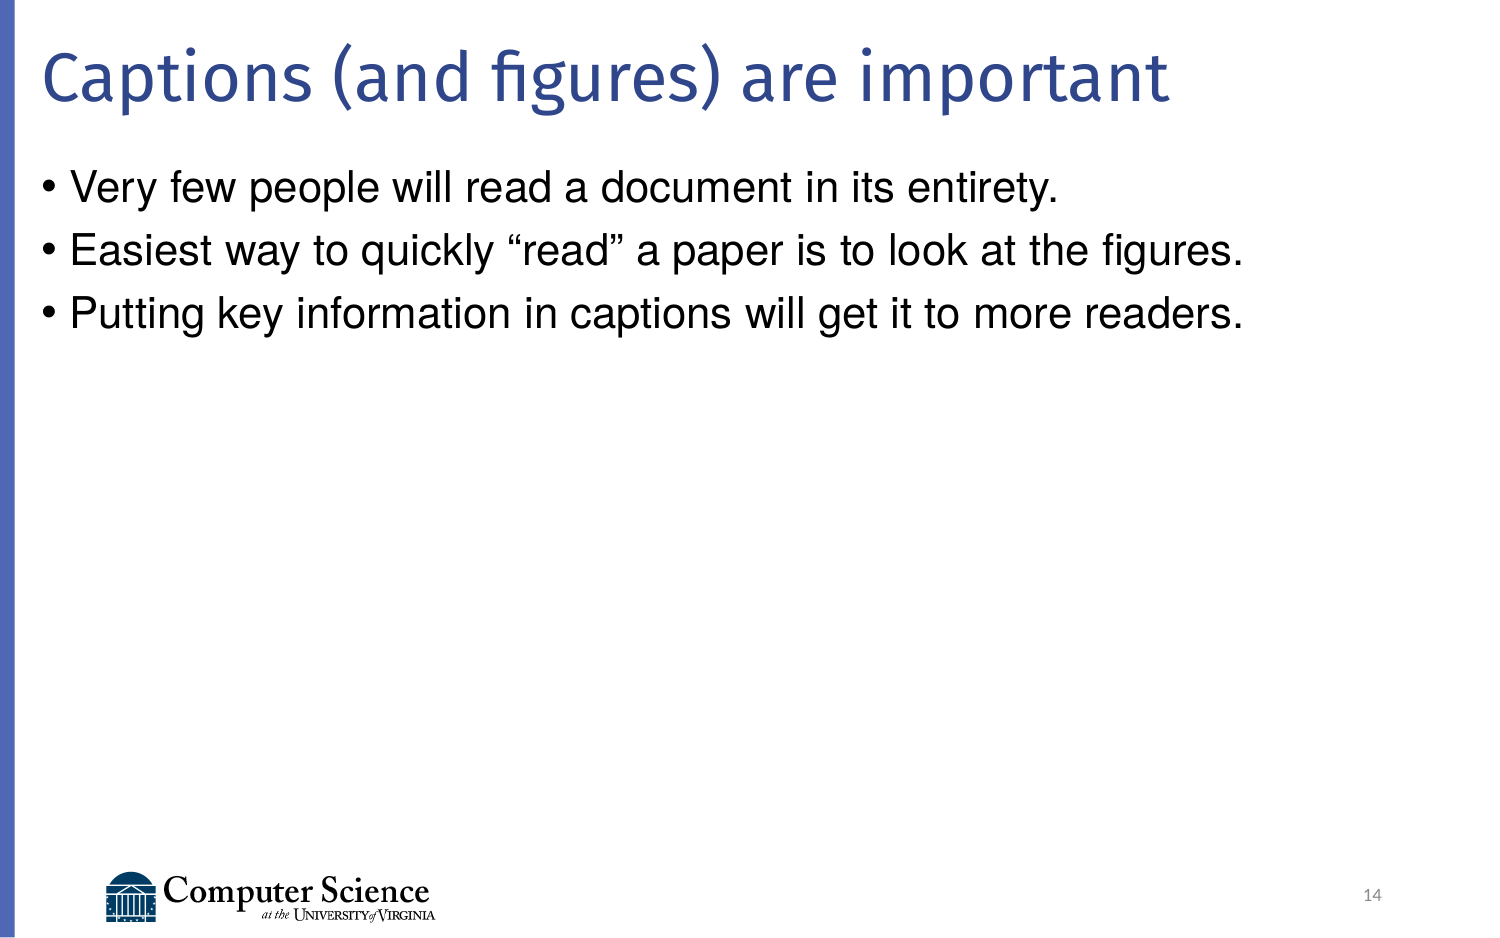

# Captions (and figures) are important
Very few people will read a document in its entirety.
Easiest way to quickly “read” a paper is to look at the figures.
Putting key information in captions will get it to more readers.
14